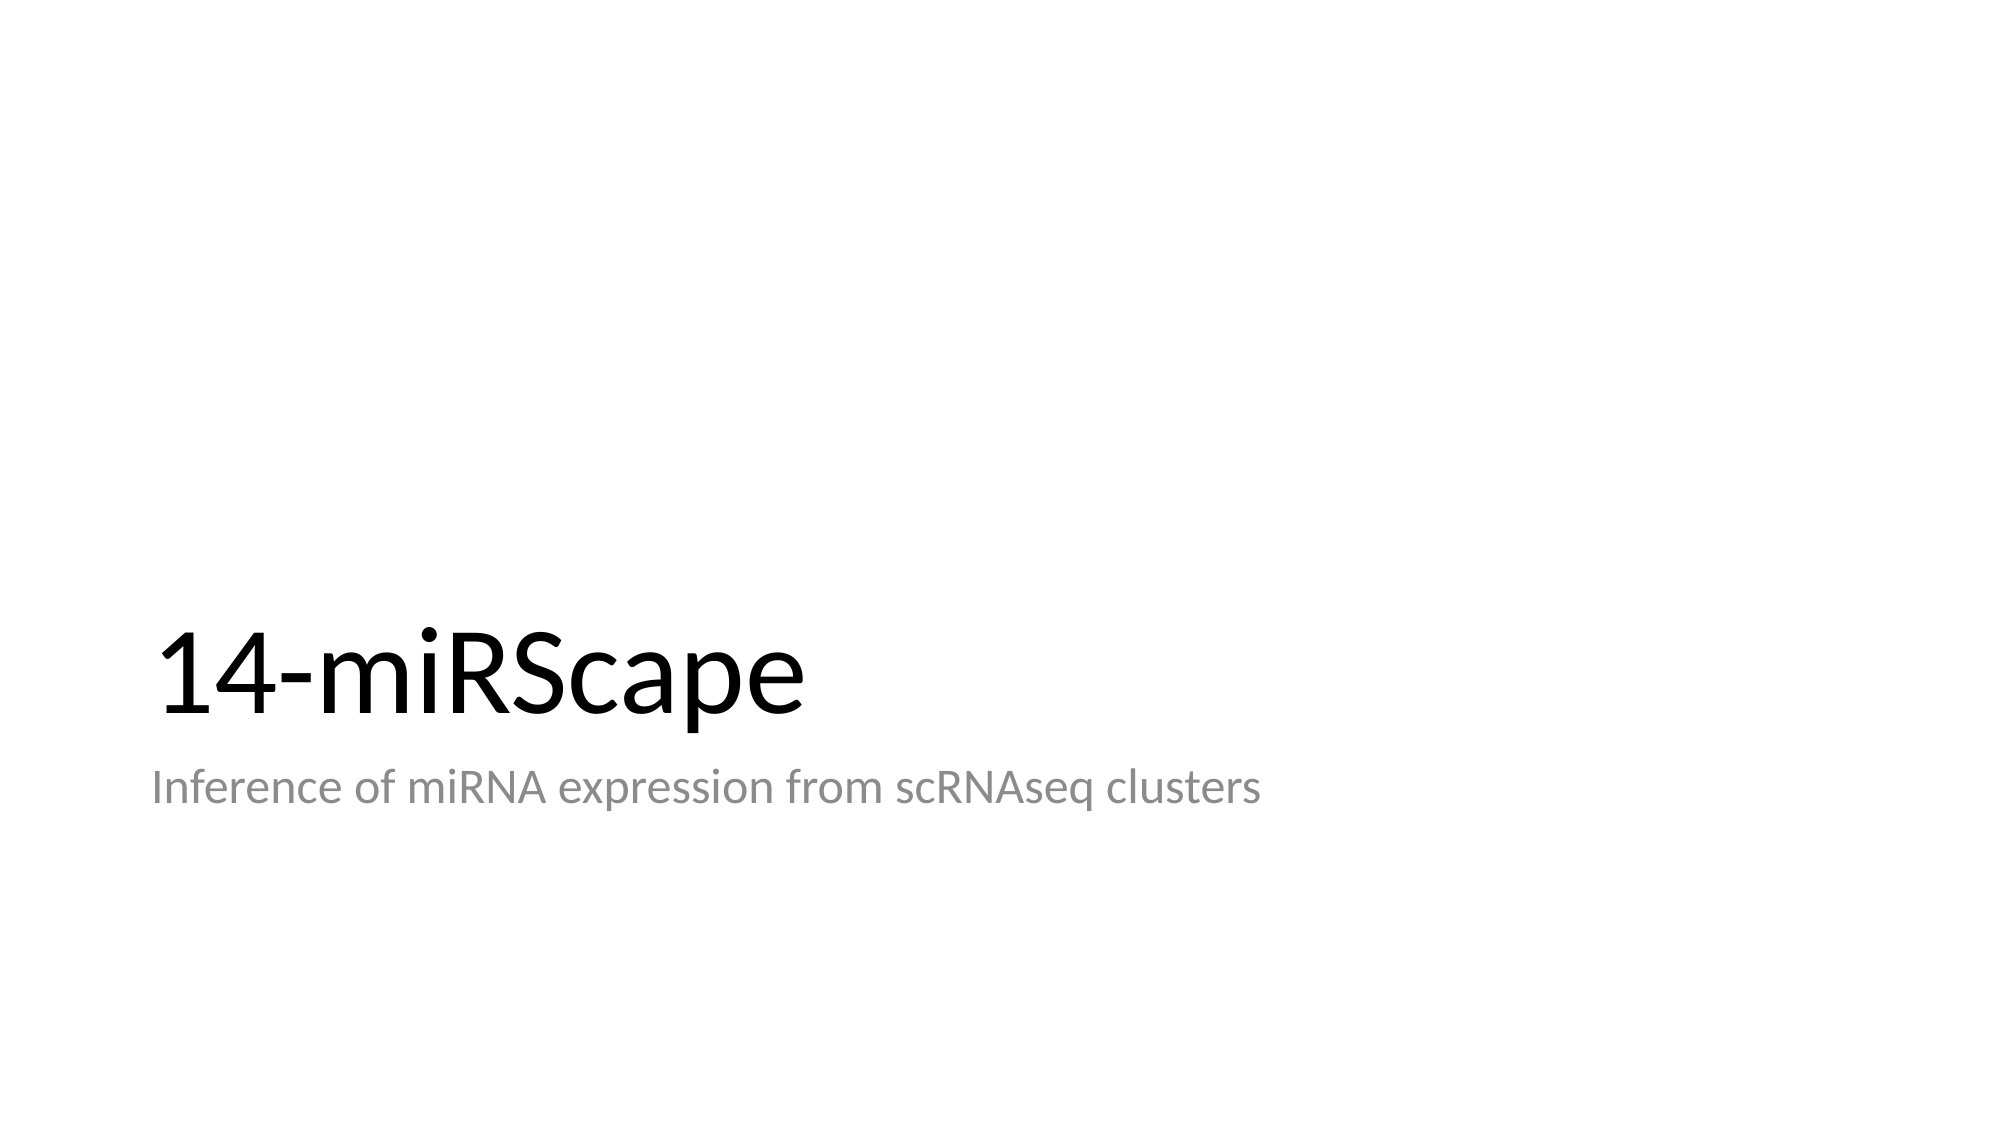

# 14-miRScape
Inference of miRNA expression from scRNAseq clusters